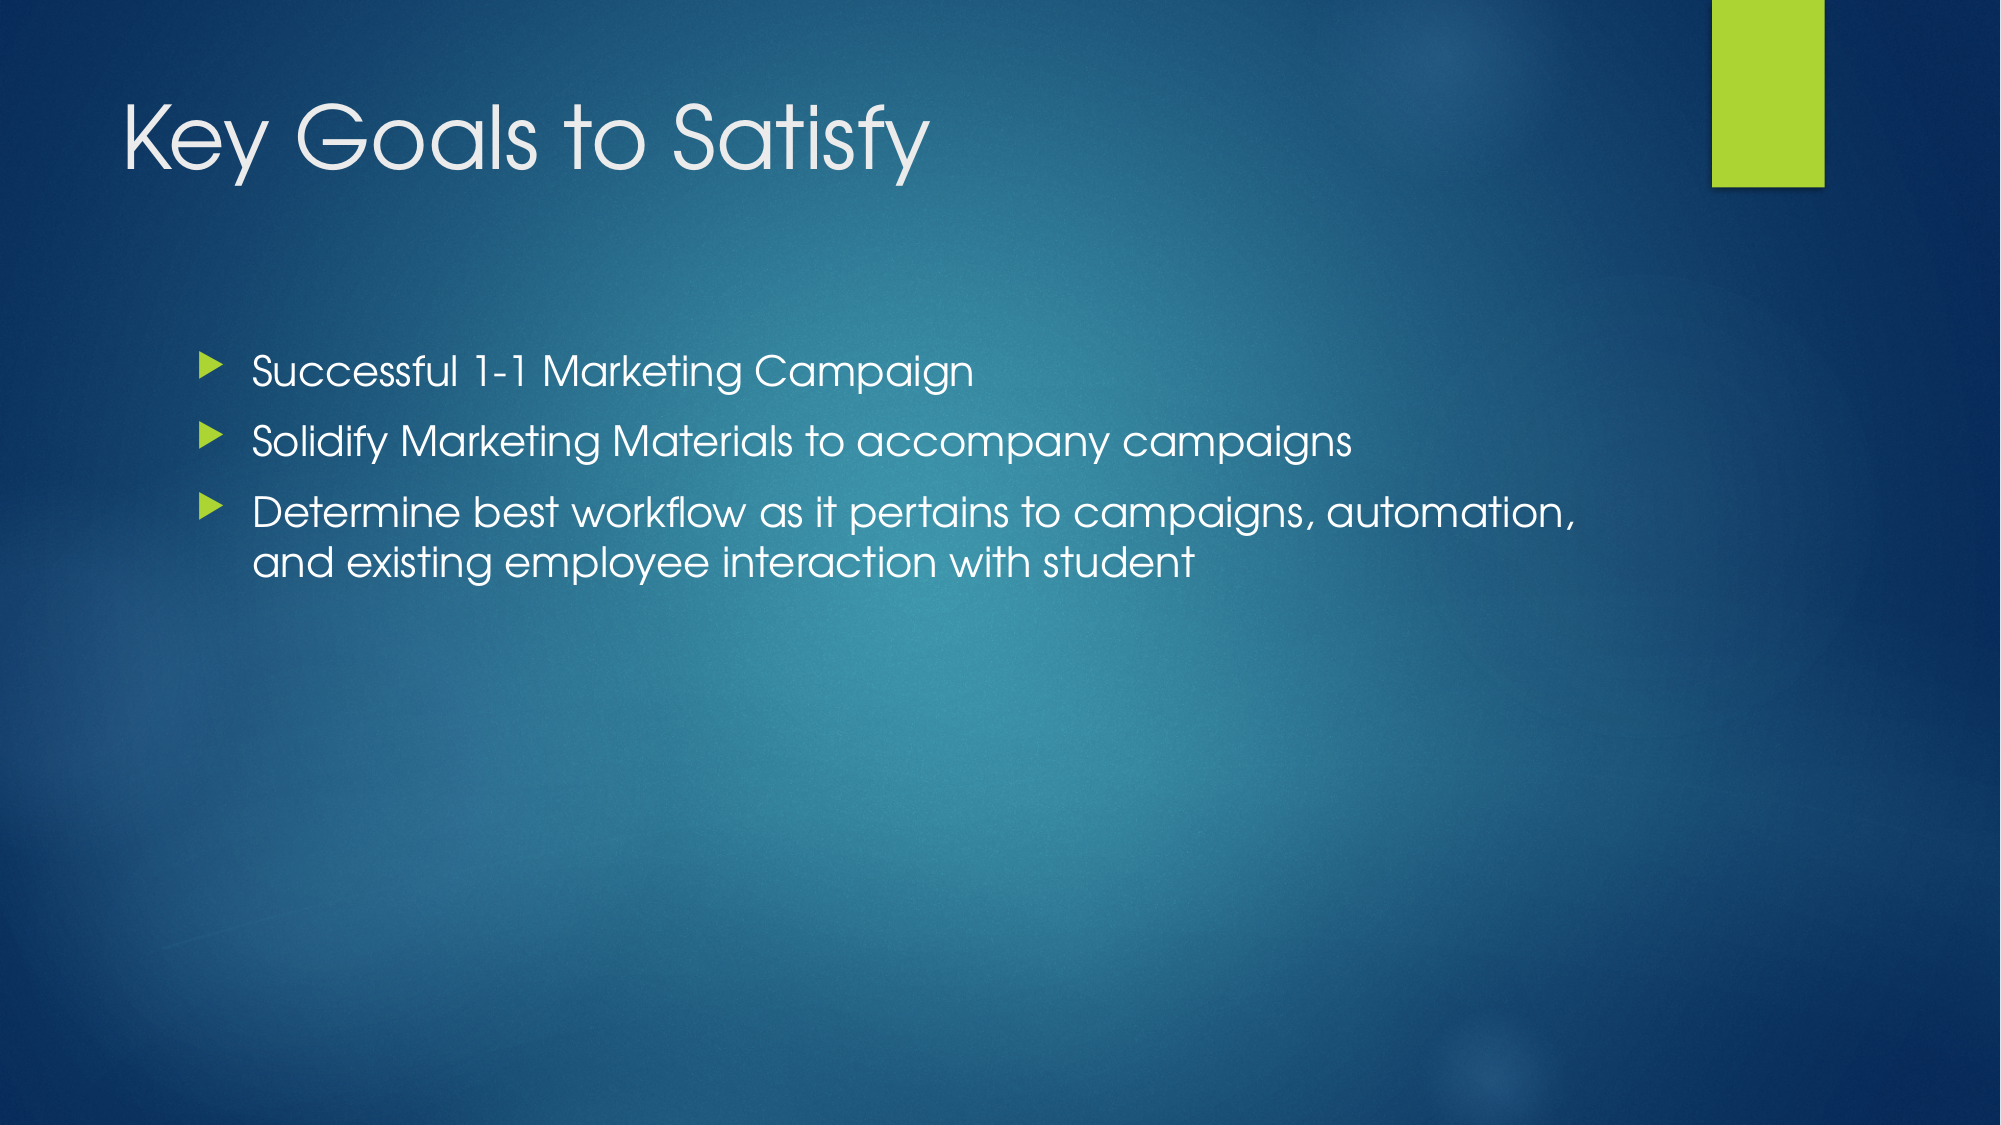

# Key Goals to Satisfy
Successful 1-1 Marketing Campaign
Solidify Marketing Materials to accompany campaigns
Determine best workflow as it pertains to campaigns, automation, and existing employee interaction with student